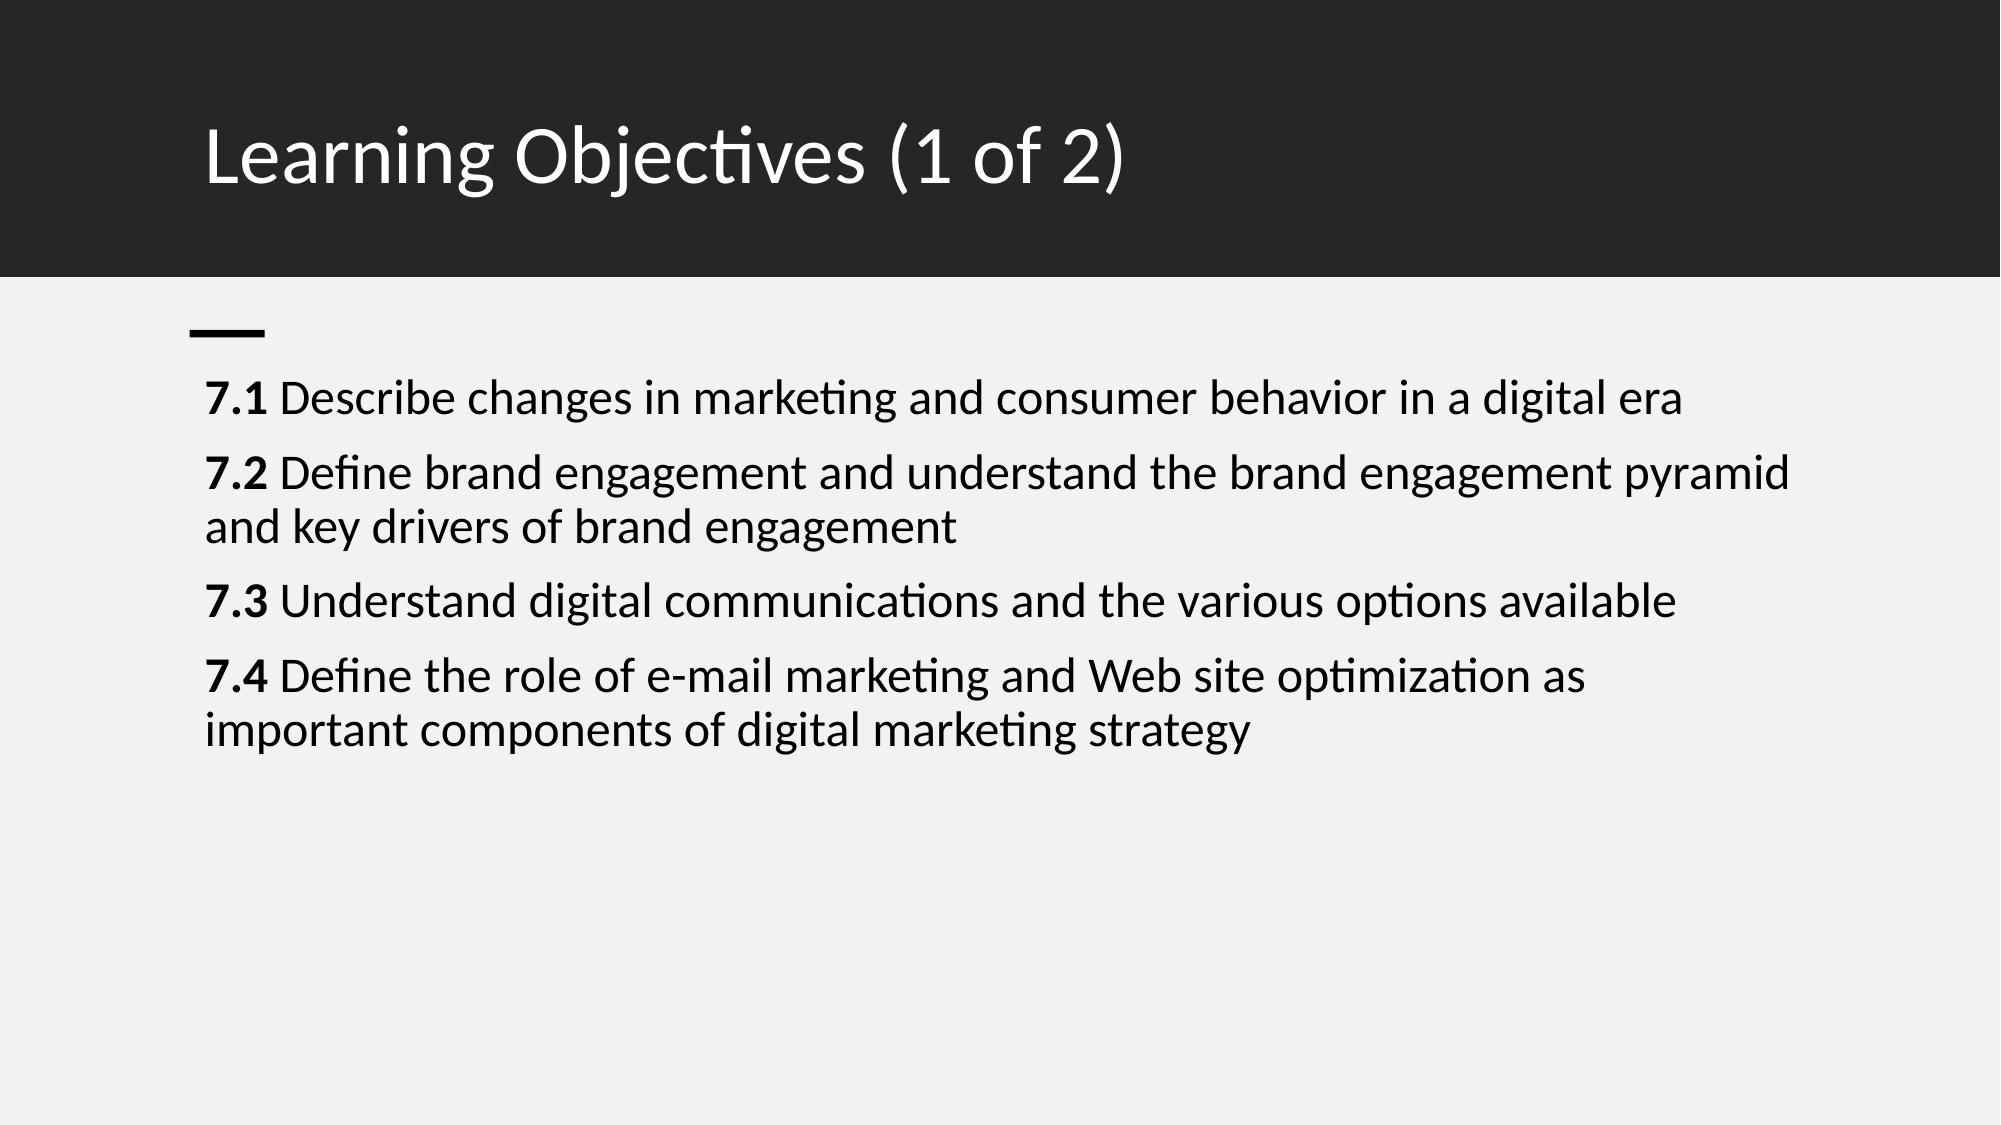

# Learning Objectives (1 of 2)

7.1 Describe changes in marketing and consumer behavior in a digital era
7.2 Define brand engagement and understand the brand engagement pyramid and key drivers of brand engagement
7.3 Understand digital communications and the various options available
7.4 Define the role of e-mail marketing and Web site optimization as important components of digital marketing strategy